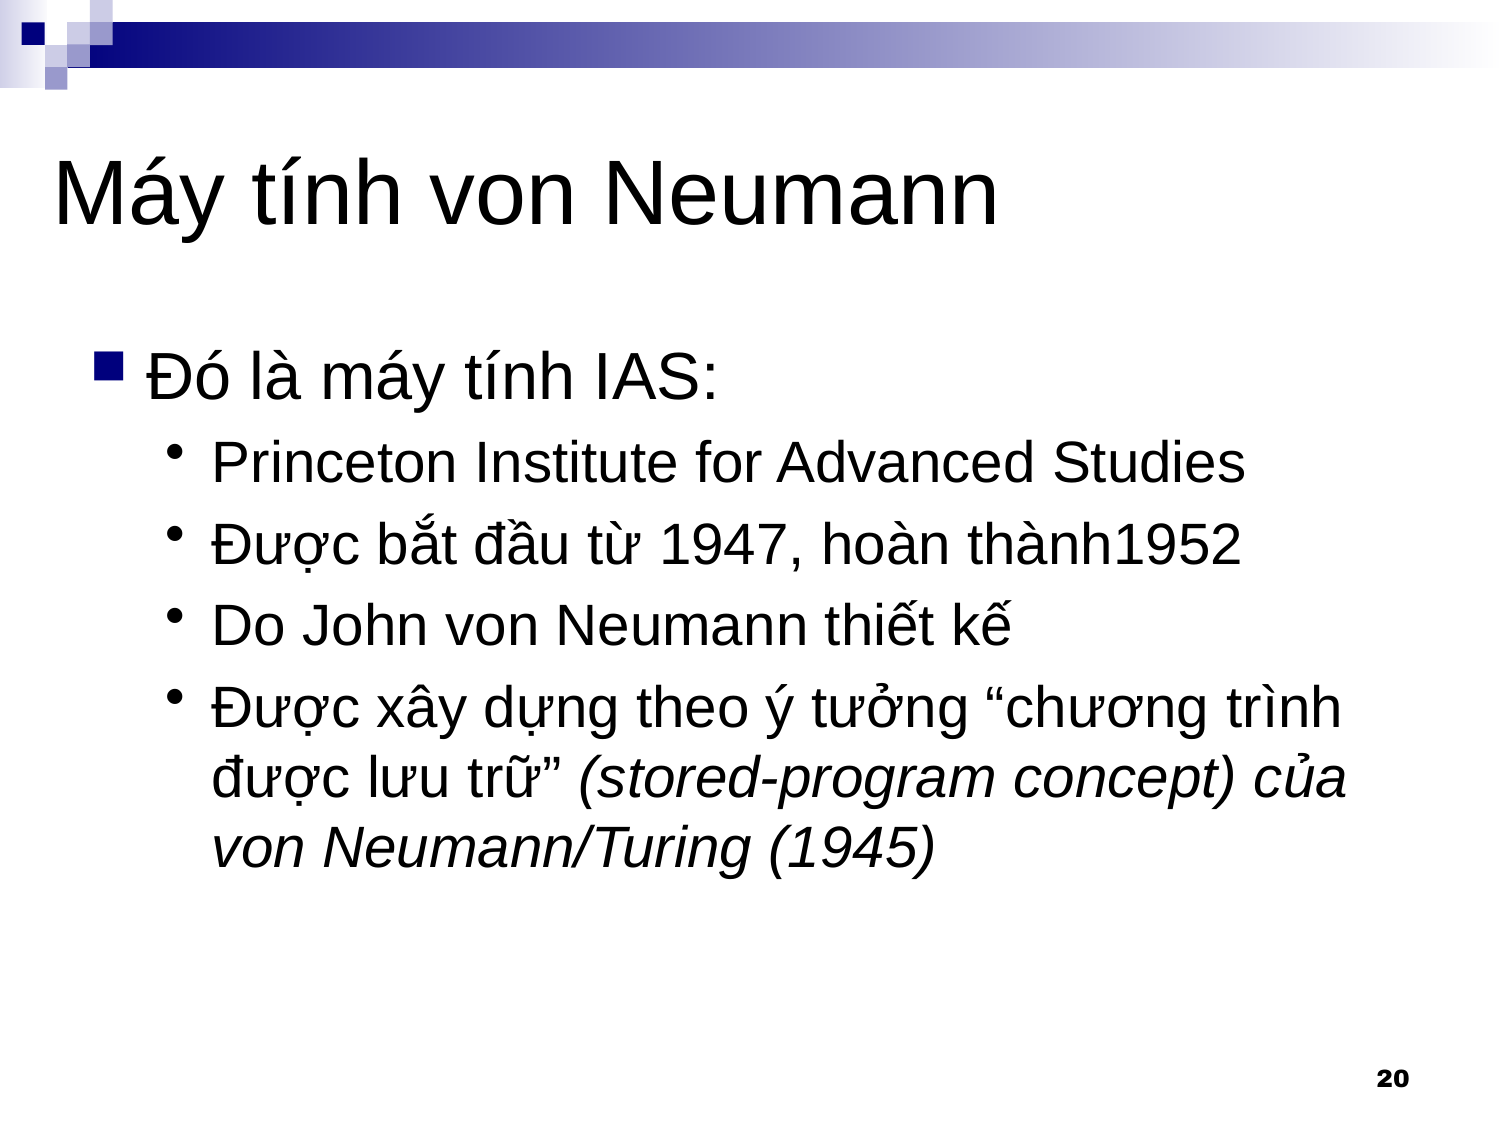

# Máy tính von Neumann
Đó là máy tính IAS:
Princeton Institute for Advanced Studies
Được bắt đầu từ 1947, hoàn thành1952
Do John von Neumann thiết kế
Được xây dựng theo ý tưởng “chương trình được lưu trữ” (stored-program concept) của von Neumann/Turing (1945)
20